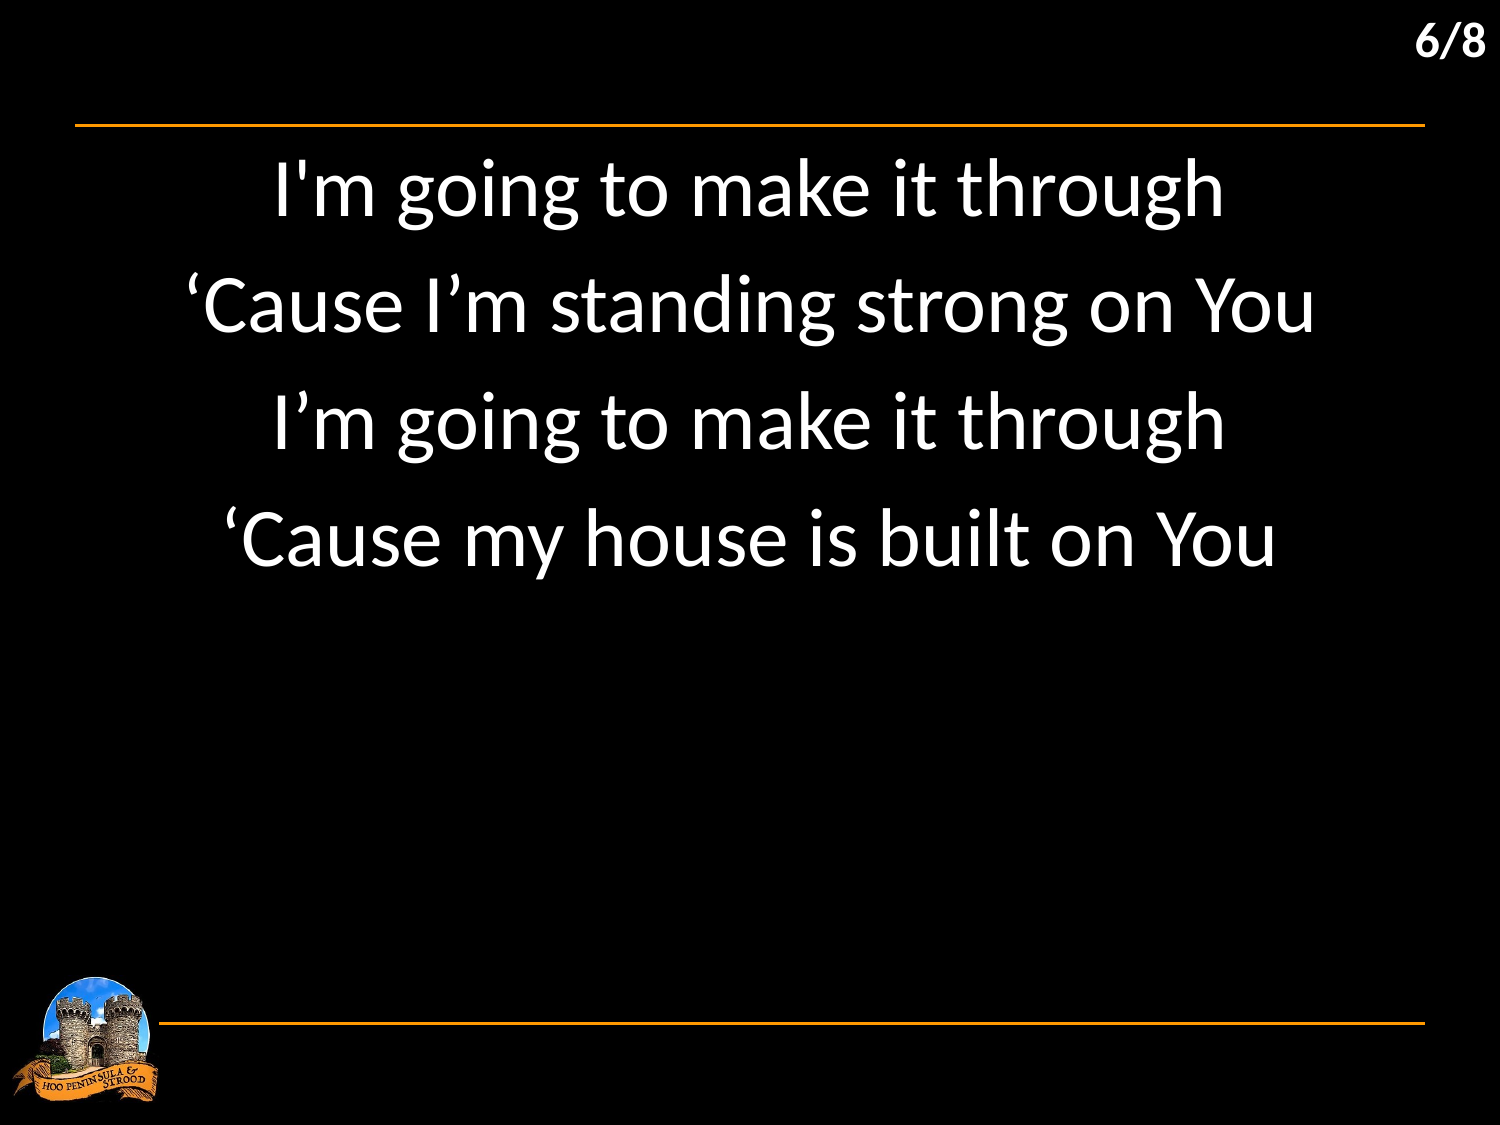

6/8
I'm going to make it through
‘Cause I’m standing strong on You
I’m going to make it through
‘Cause my house is built on You